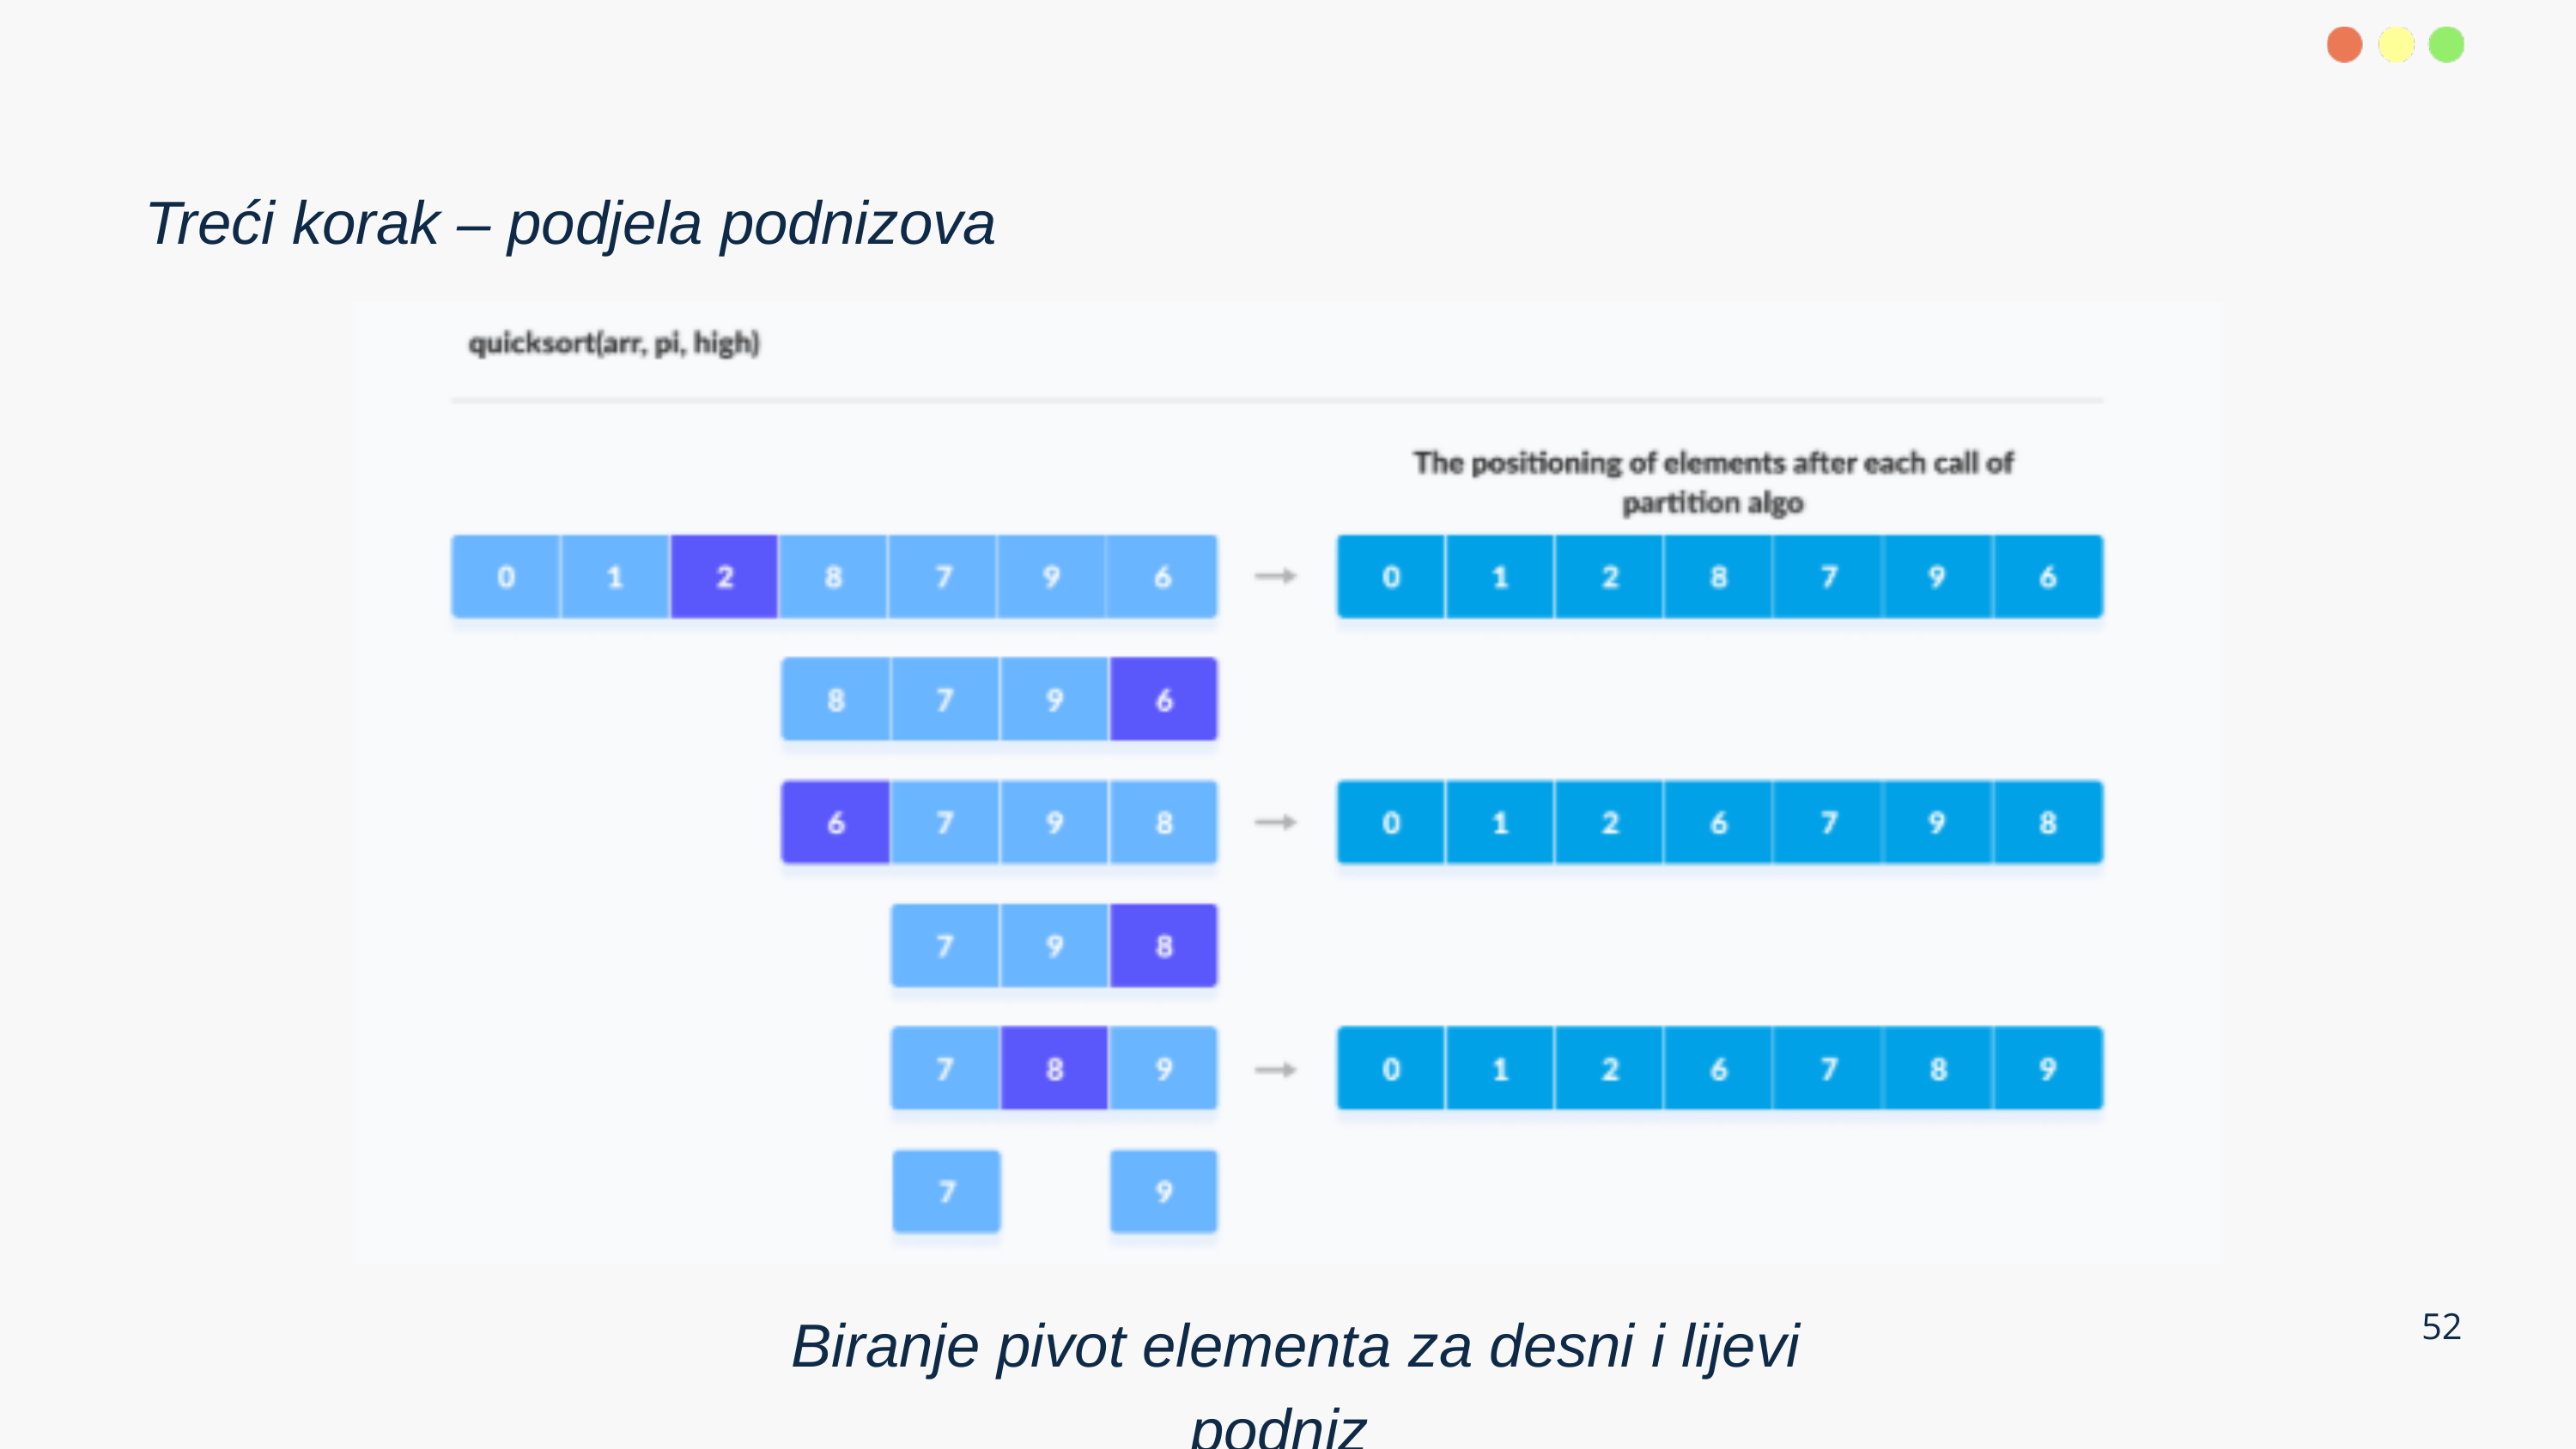

Treći korak – podjela podnizova

 Biranje pivot elementa za desni i lijevi podniz
52